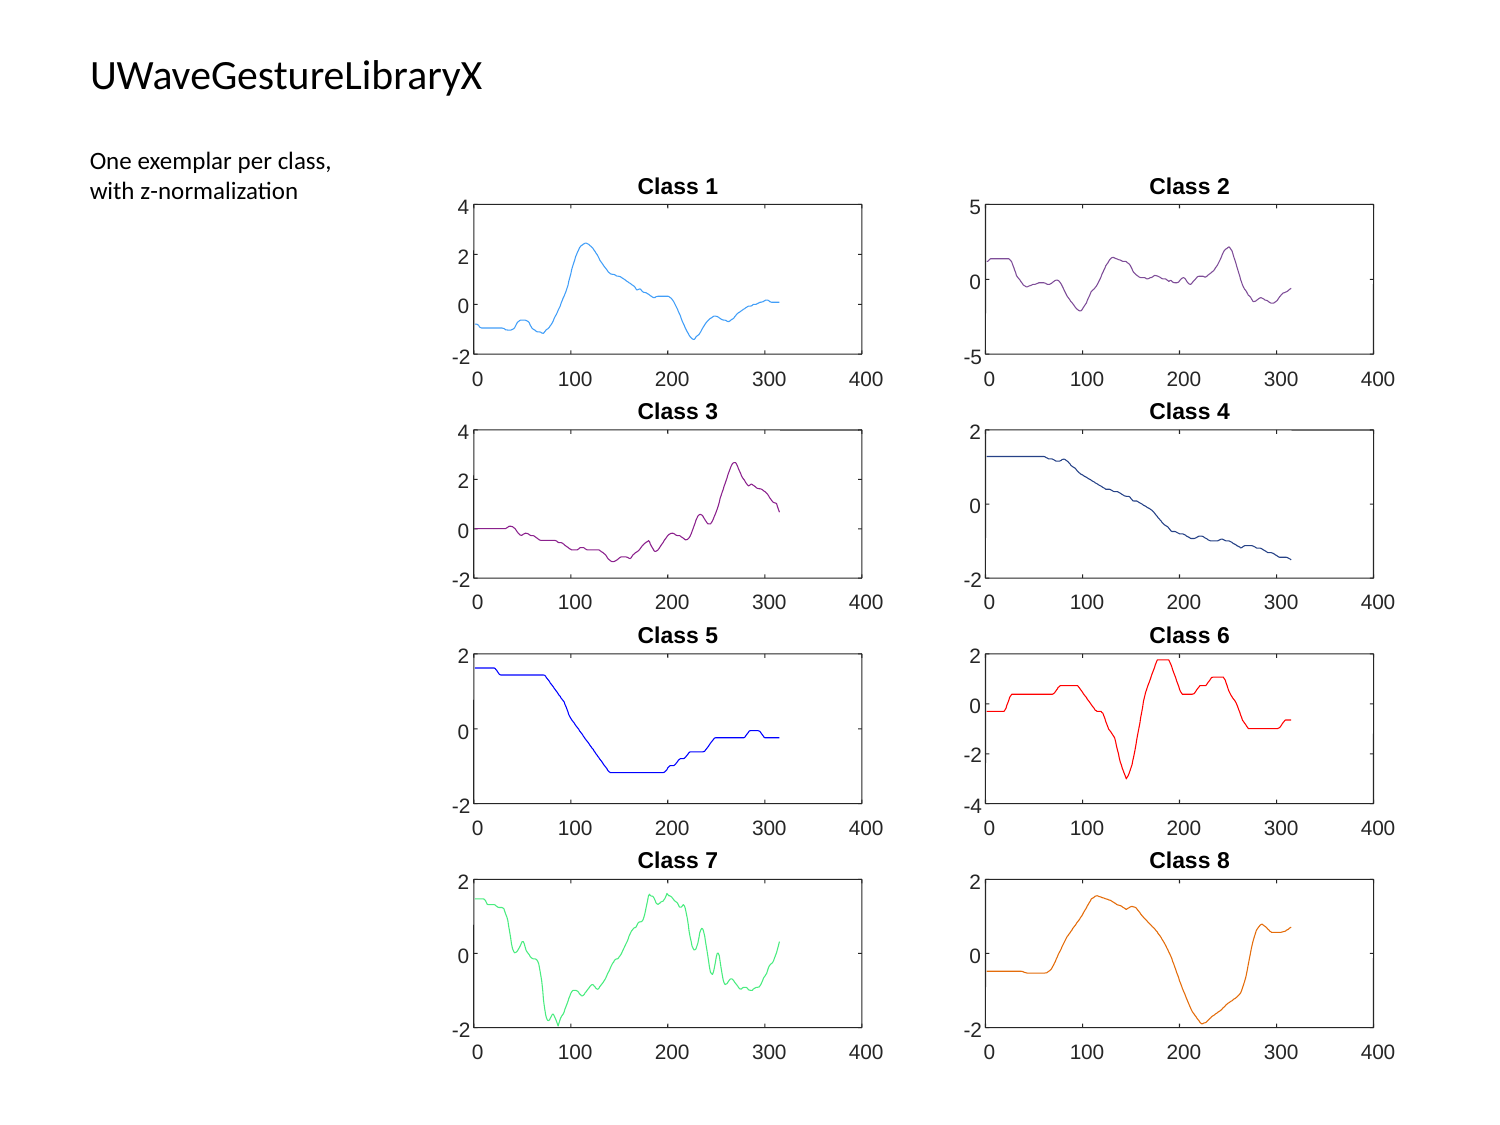

# UWaveGestureLibraryX
One exemplar per class, with z-normalization
Class 1
Class 2
4
5

2

0

0

-2
-5

0
100
200
300
400
0
100
200
300
400
Class 3
Class 4
4
2

2

0

0

-2
-2

0
100
200
300
400
0
100
200
300
400
Class 5
Class 6
2
2

0

0

-2

-2
-4

0
100
200
300
400
0
100
200
300
400
Class 7
Class 8
2
2

0
0

-2
-2

0
100
200
300
400
0
100
200
300
400